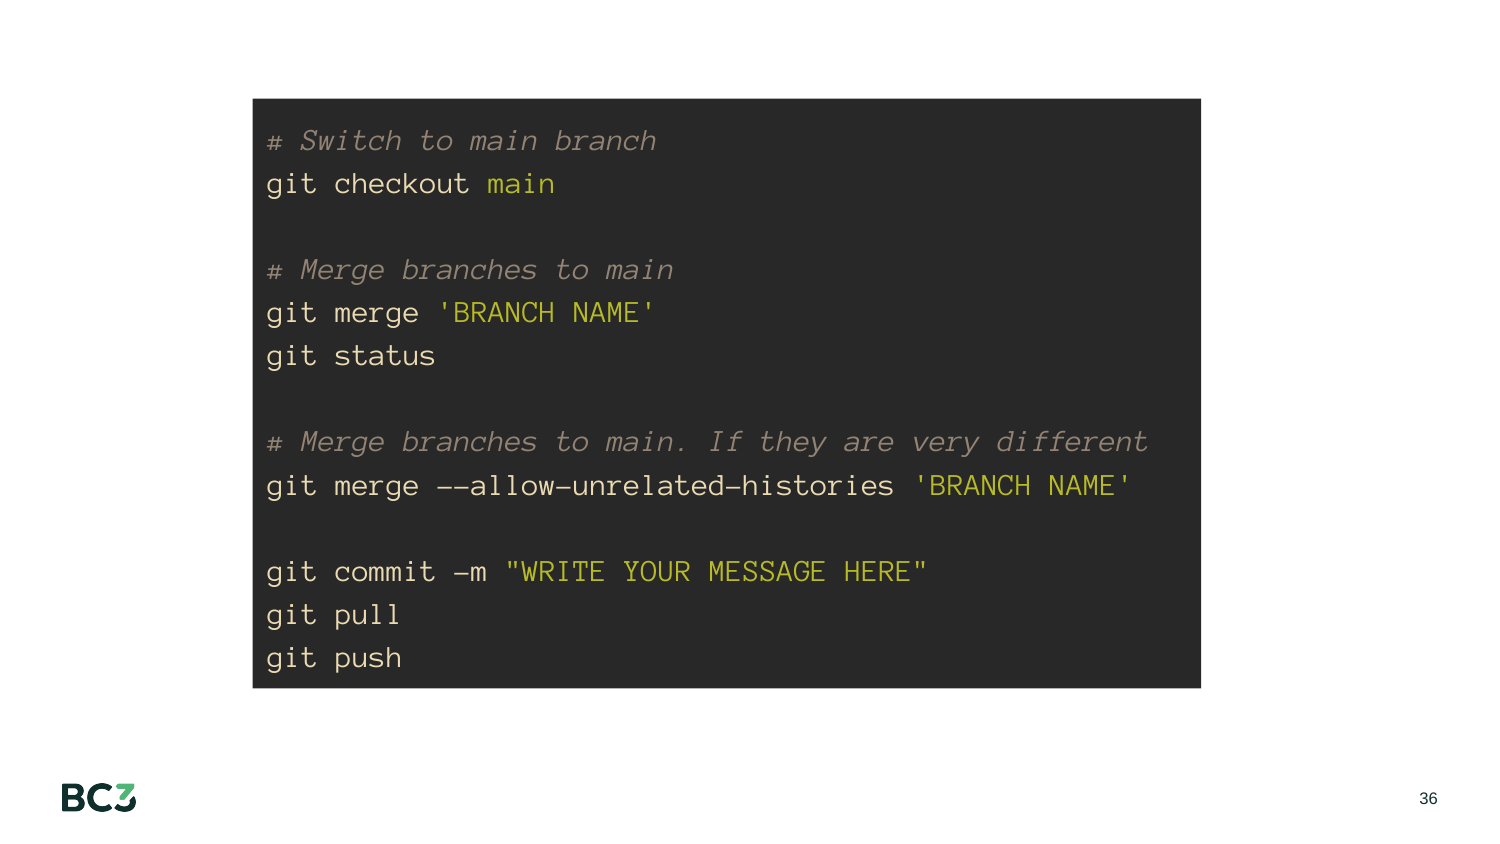

# Switch to main branch git checkout main
# Merge branches to main
git merge 'BRANCH NAME'
git status
# Merge branches to main. If they are very different
git merge --allow-unrelated-histories 'BRANCH NAME'
git commit -m "WRITE YOUR MESSAGE HERE"
git pull
git push
36